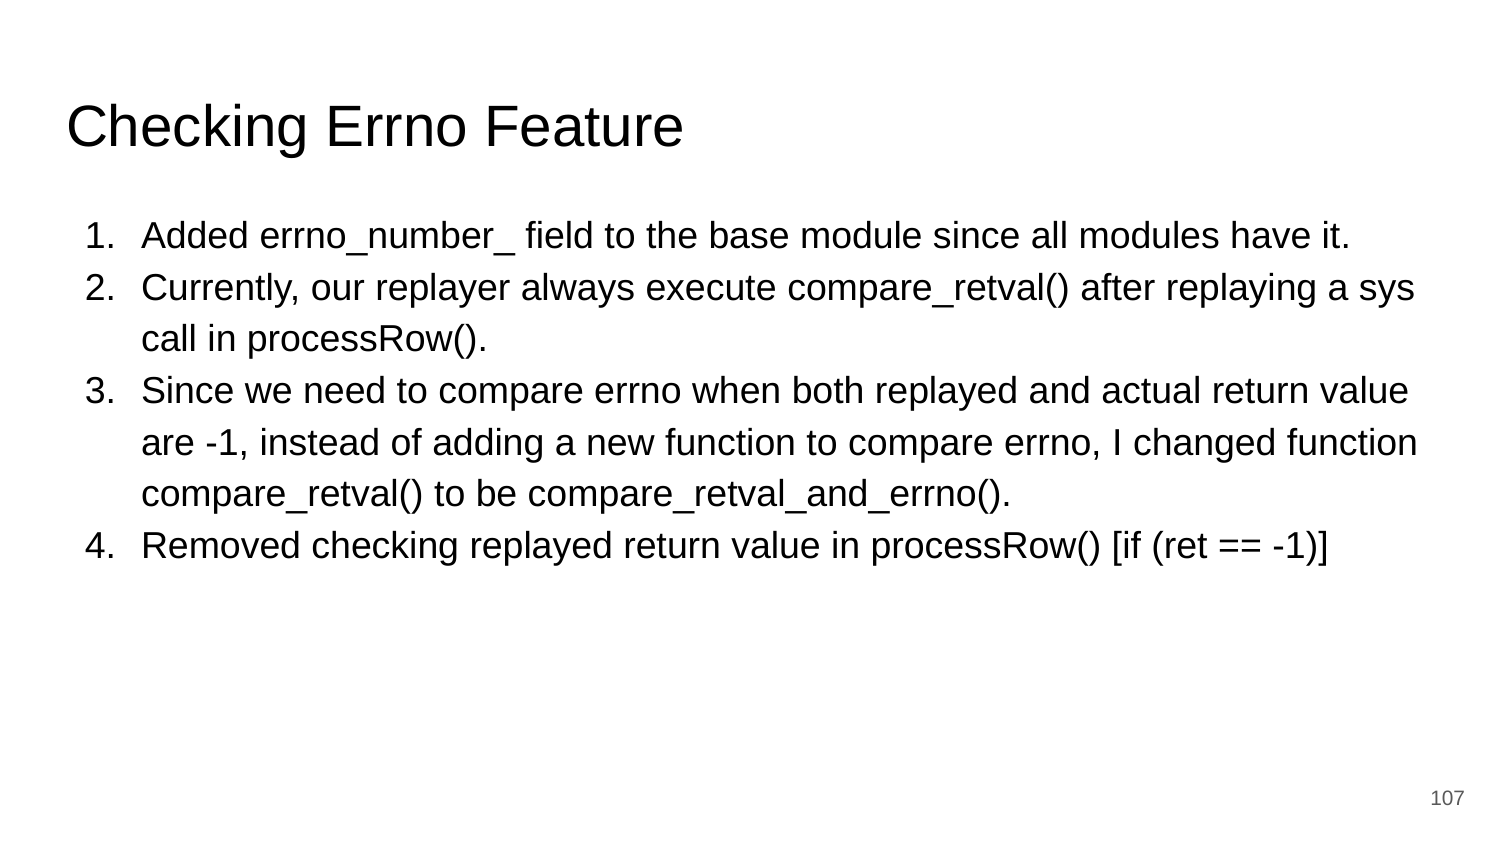

# Checking Errno Feature
Added errno_number_ field to the base module since all modules have it.
Currently, our replayer always execute compare_retval() after replaying a sys call in processRow().
Since we need to compare errno when both replayed and actual return value are -1, instead of adding a new function to compare errno, I changed function compare_retval() to be compare_retval_and_errno().
Removed checking replayed return value in processRow() [if (ret == -1)]
107